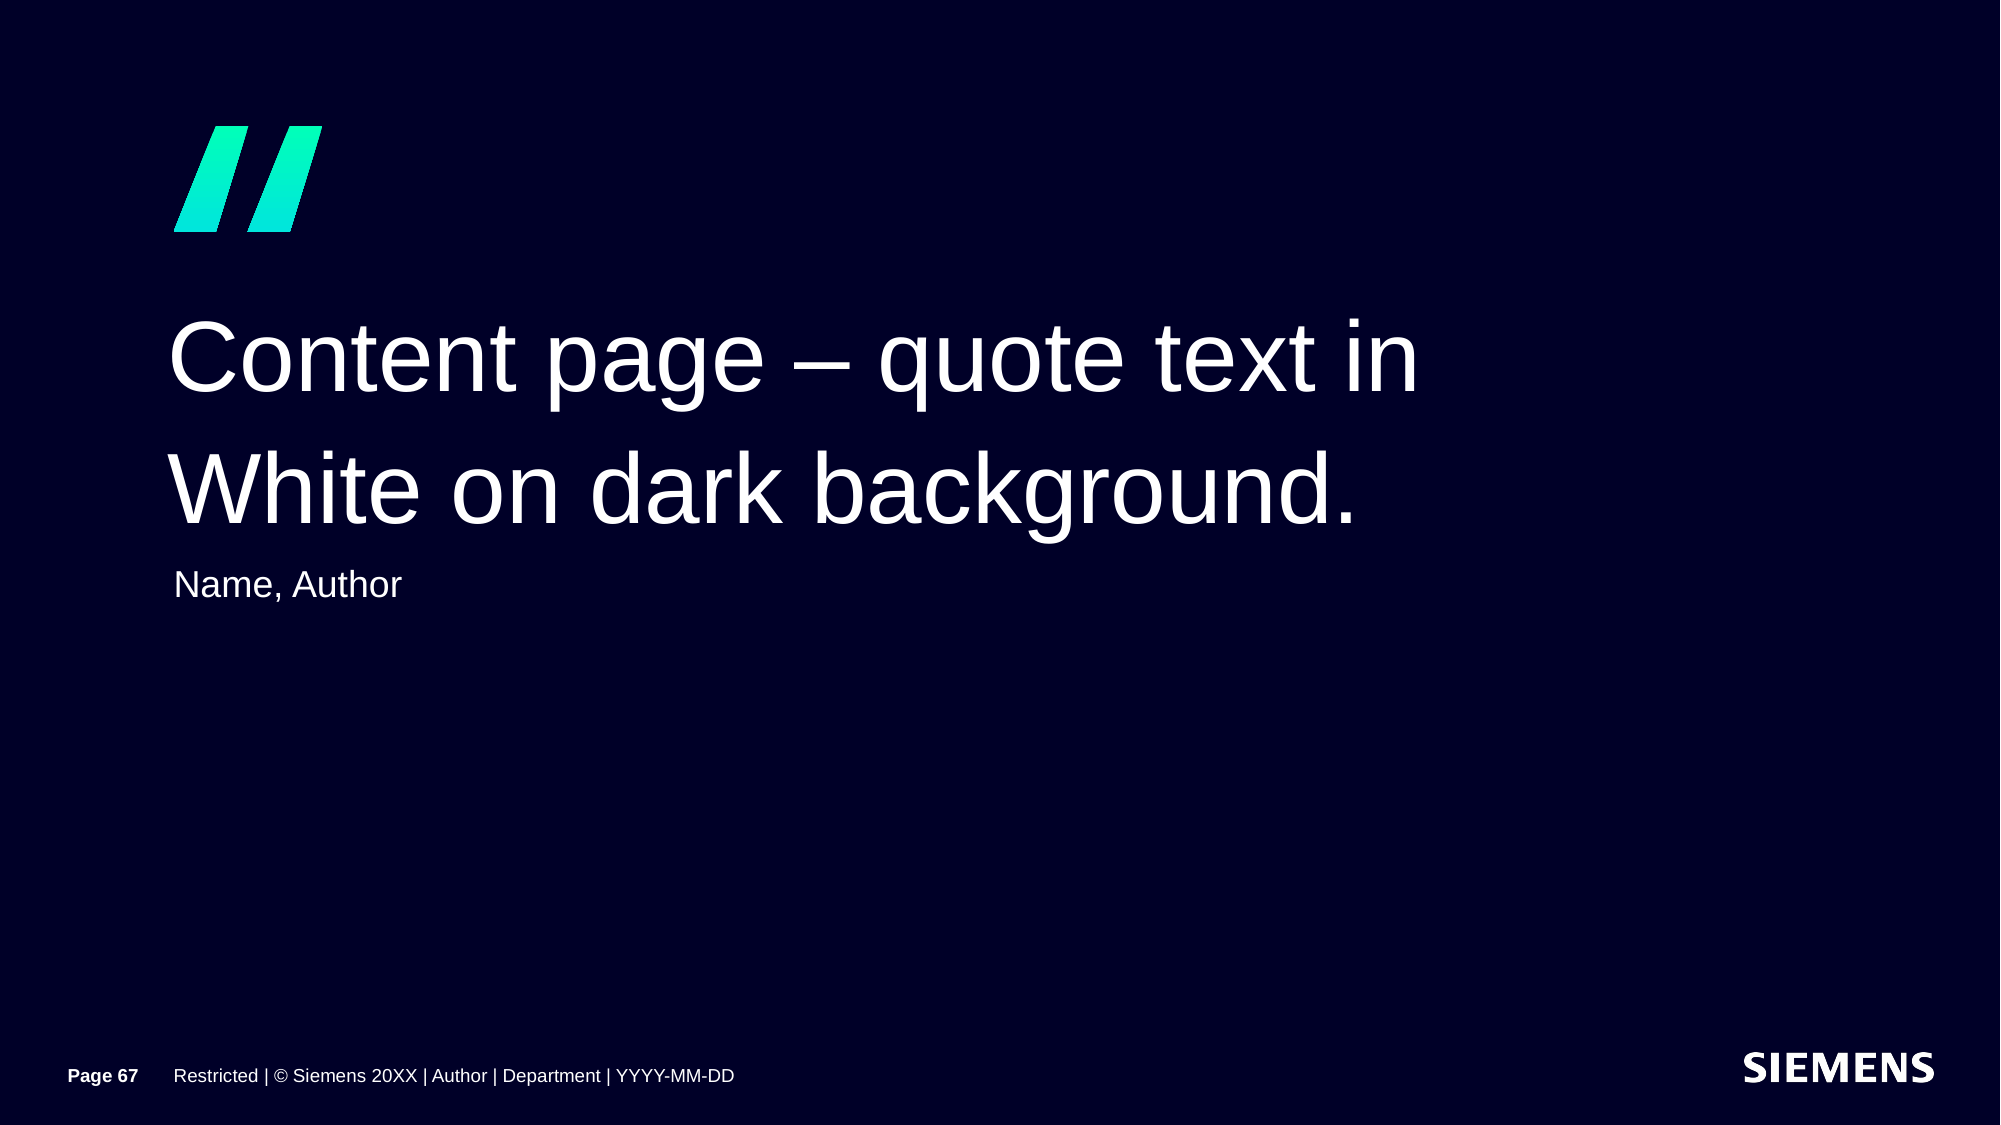

# Quote
Content page – quote text in White on dark background.
Name, Author
Page 67
Restricted | © Siemens 20XX | Author | Department | YYYY-MM-DD